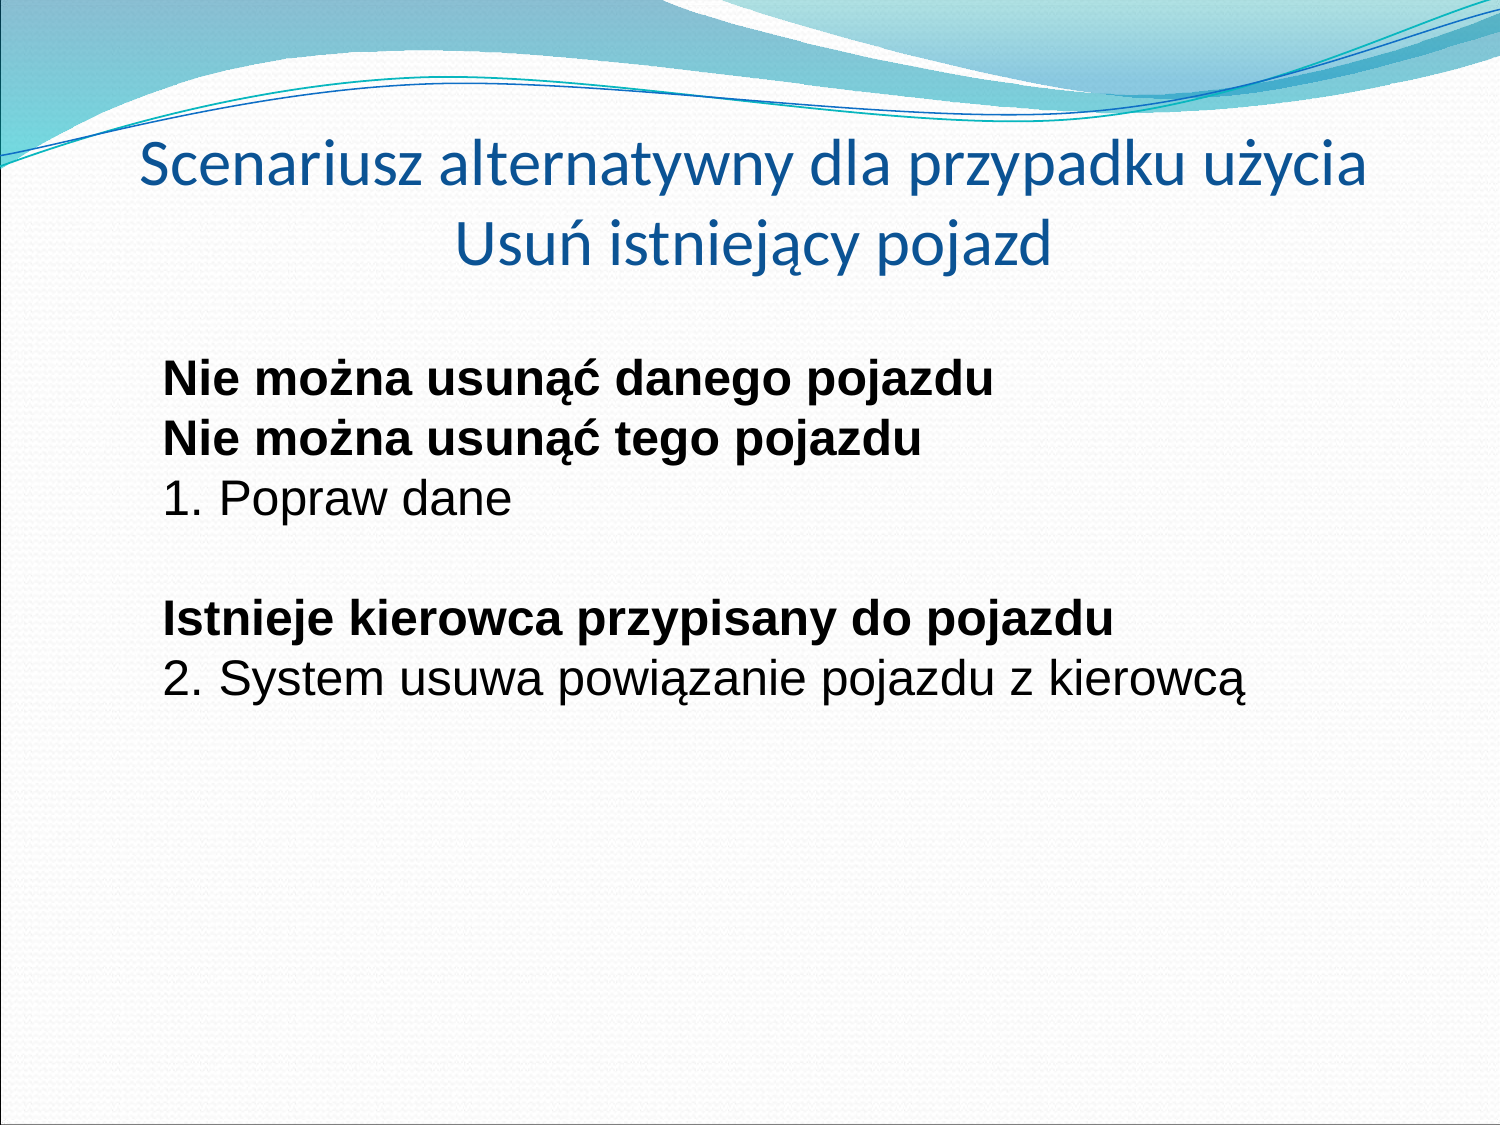

# Scenariusz alternatywny dla przypadku użycia Usuń istniejący pojazd
Nie można usunąć danego pojazdu
Nie można usunąć tego pojazdu
Popraw dane

Istnieje kierowca przypisany do pojazdu
System usuwa powiązanie pojazdu z kierowcą